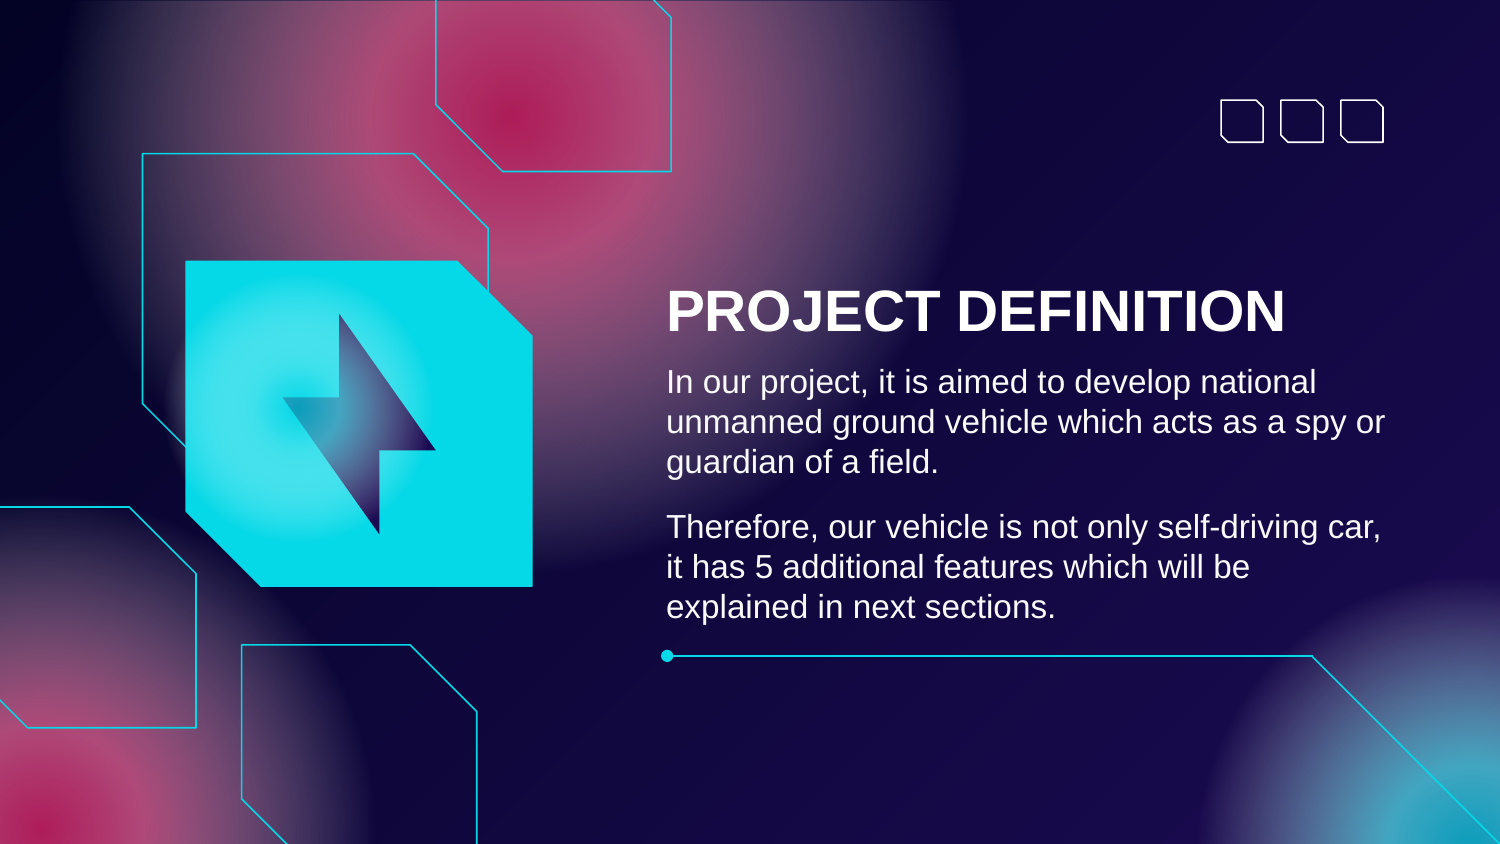

# PROJECT DEFINITION

In our project, it is aimed to develop national unmanned ground vehicle which acts as a spy or guardian of a field.
Therefore, our vehicle is not only self-driving car, it has 5 additional features which will be explained in next sections.